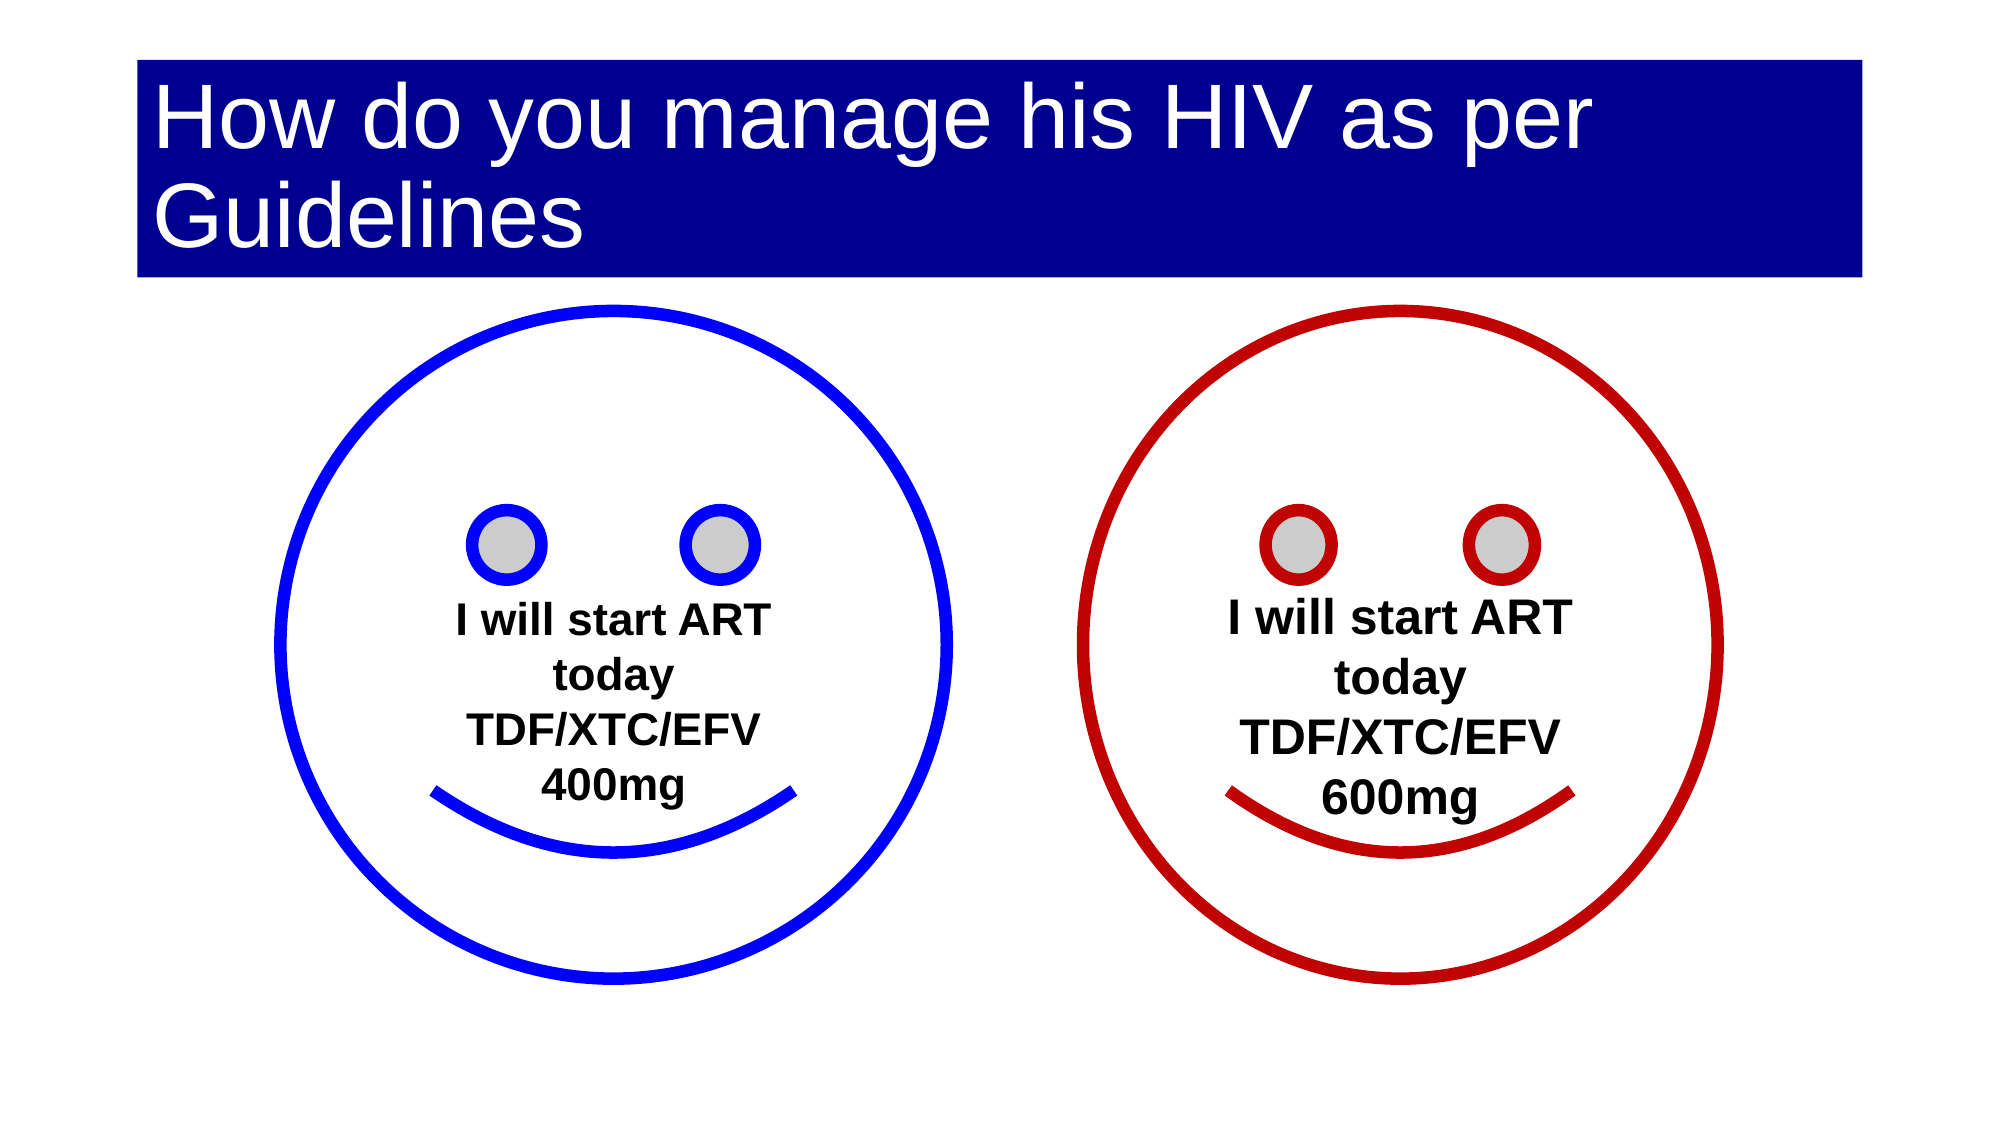

# How do you manage his HIV as per Guidelines

I will start ART today
TDF/XTC/EFV 400mg

I will start ART today
TDF/XTC/EFV 600mg